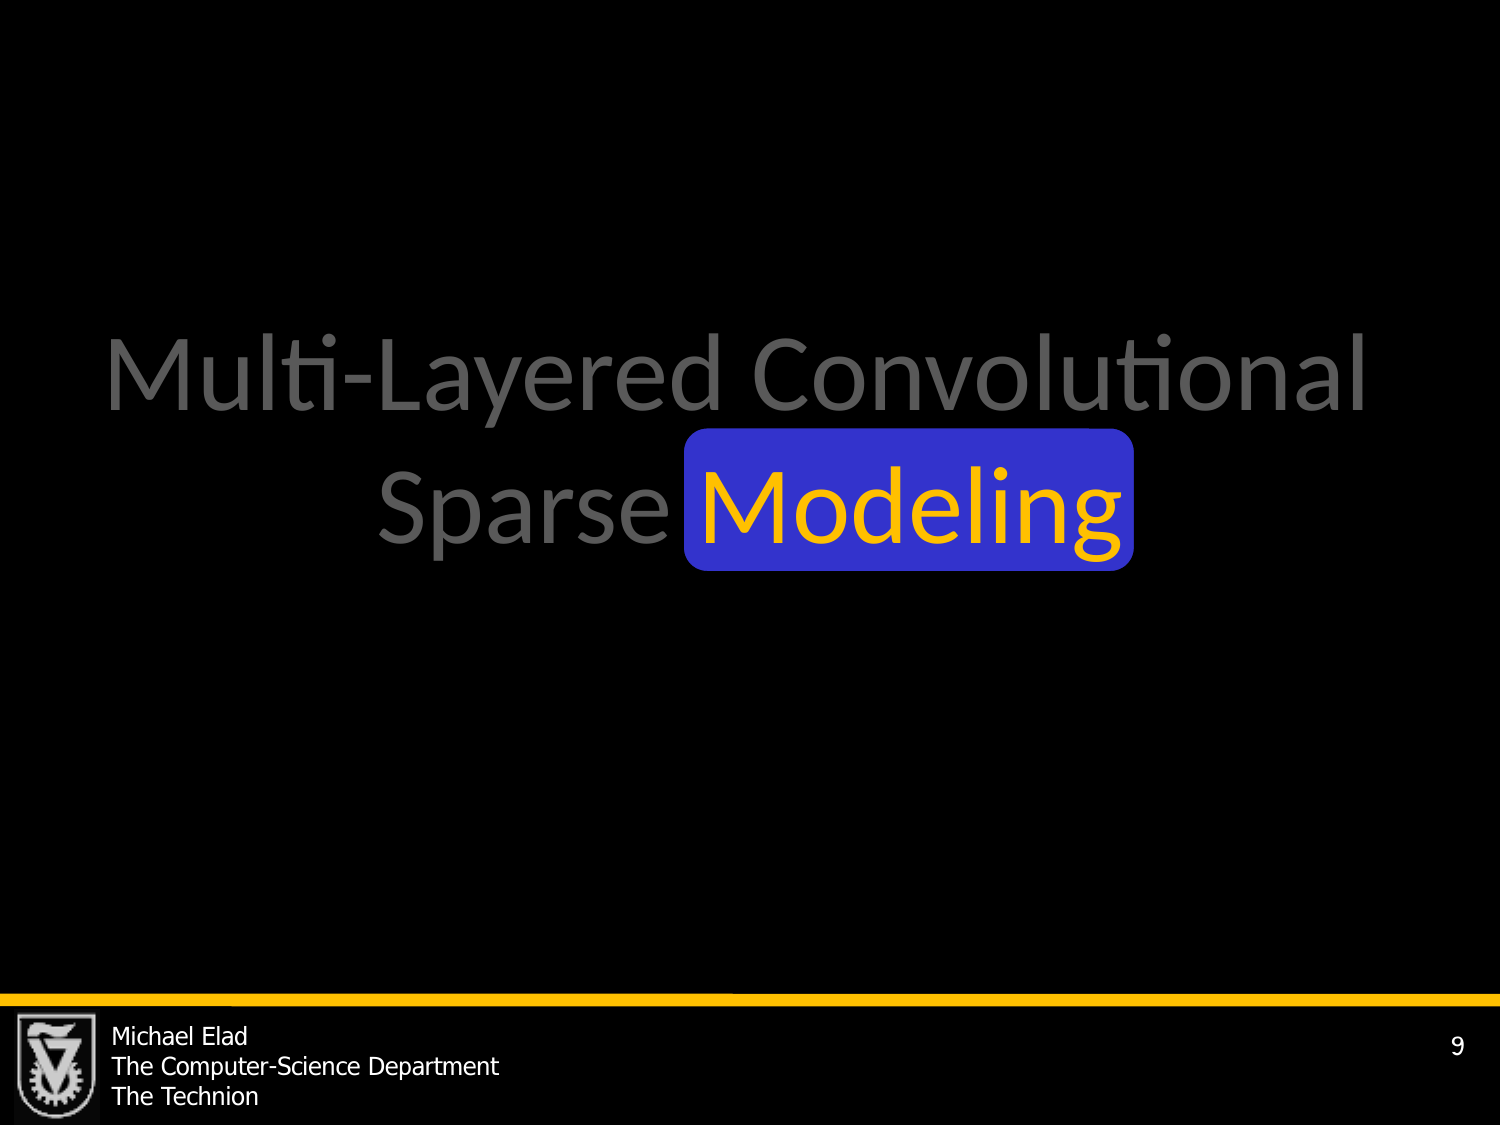

Multi-Layered Convolutional
Sparse Modeling

Michael Elad
The Computer-Science Department
The Technion
9